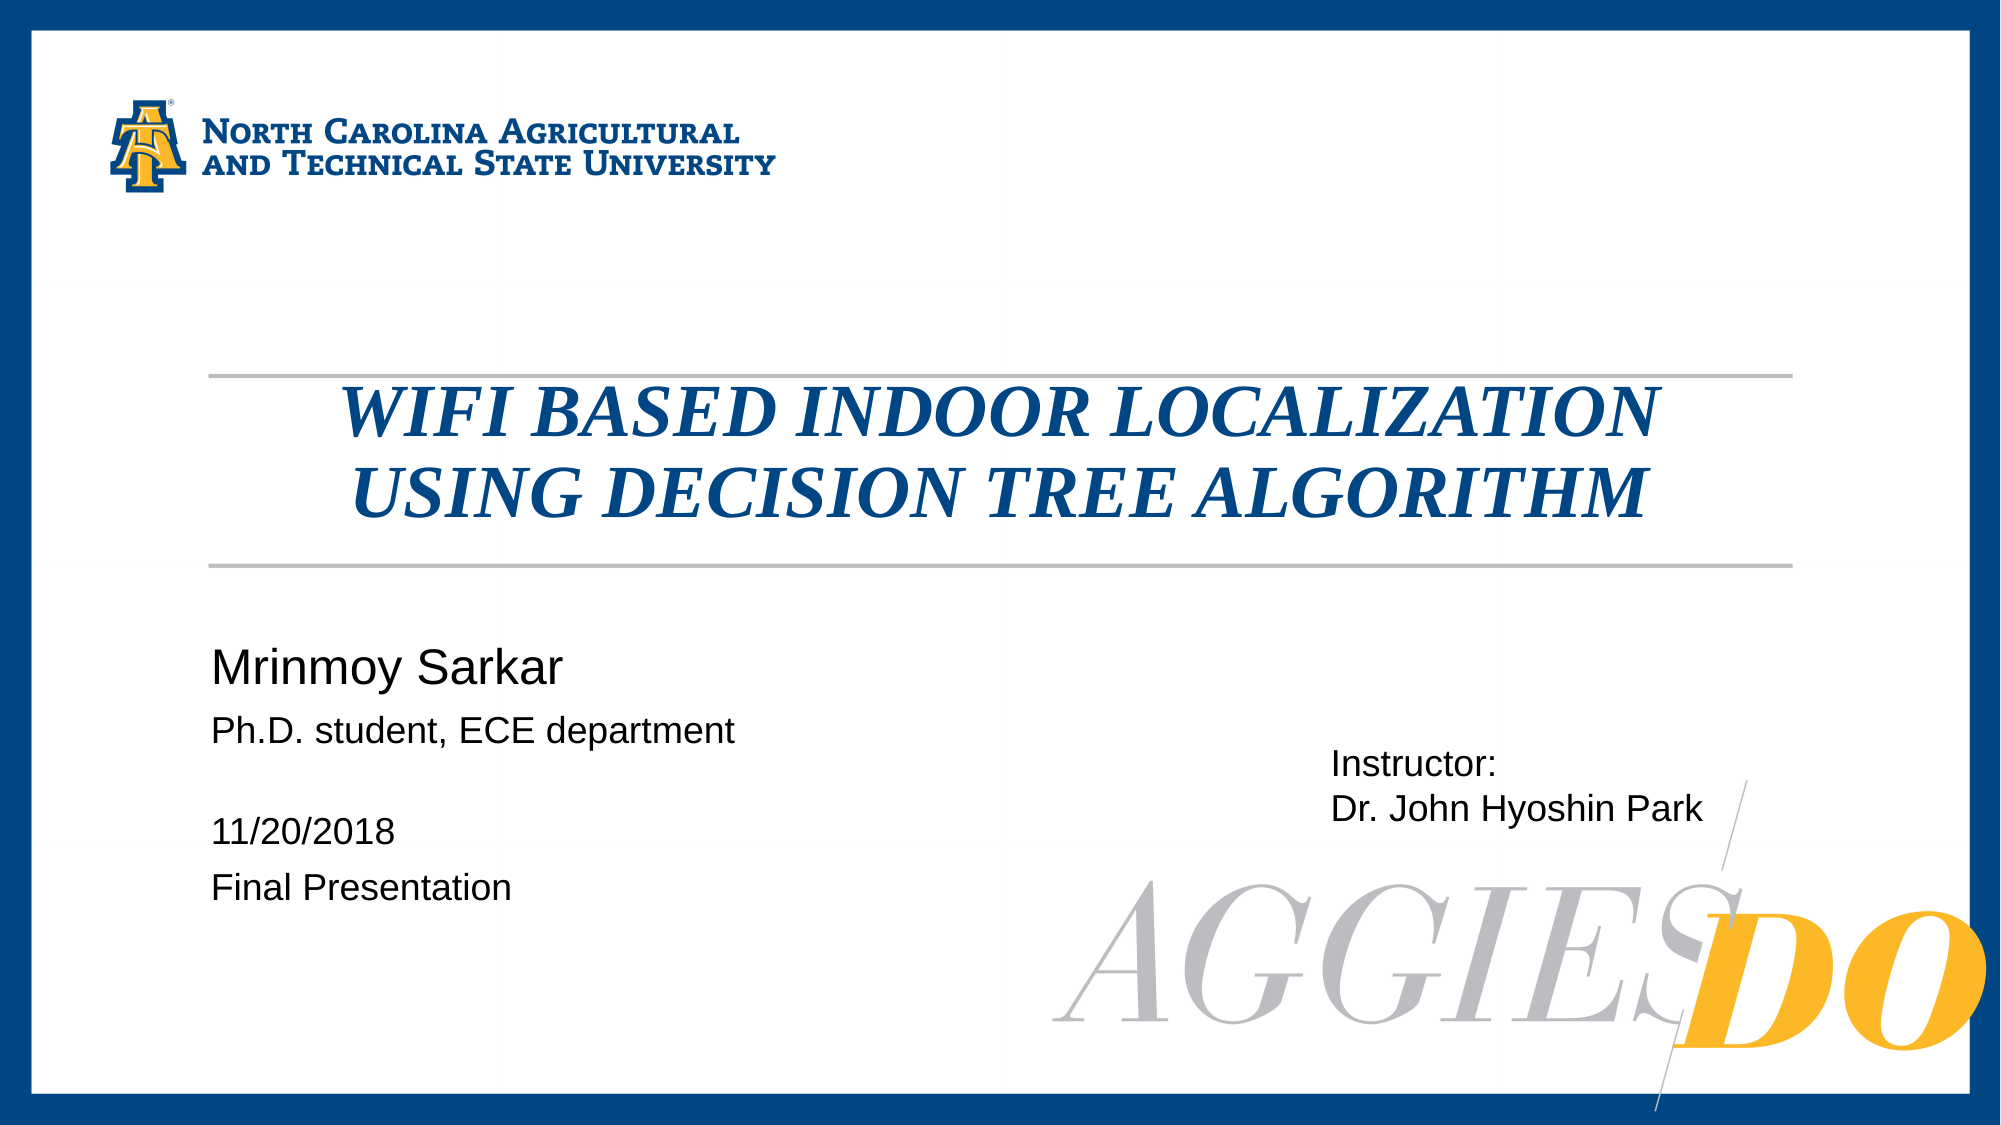

# WIFI based indoor localization using decision tree algorithm
Mrinmoy Sarkar
Ph.D. student, ECE department
Instructor:
Dr. John Hyoshin Park
11/20/2018
Final Presentation